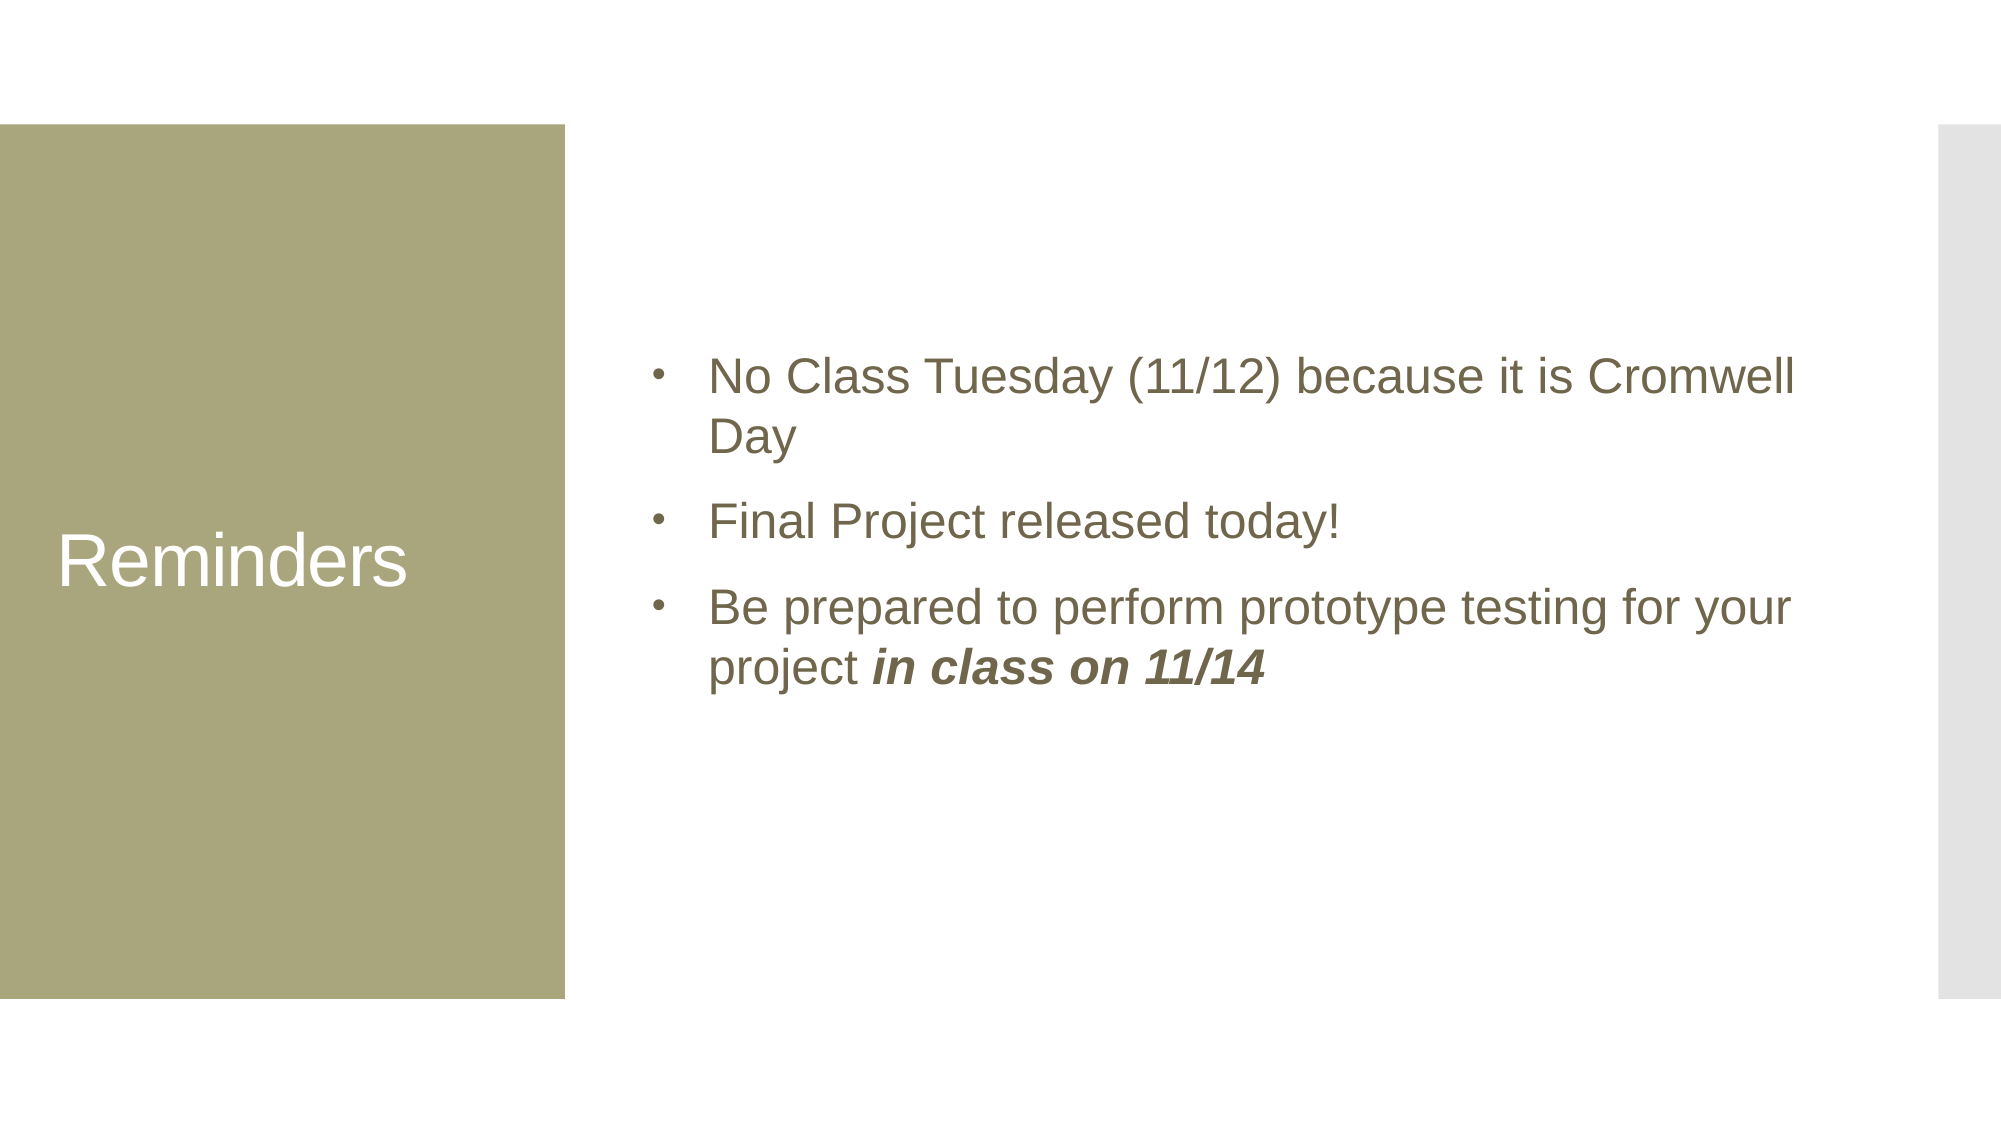

No Class Tuesday (11/12) because it is Cromwell Day
Final Project released today!
Be prepared to perform prototype testing for your project in class on 11/14

# Reminders